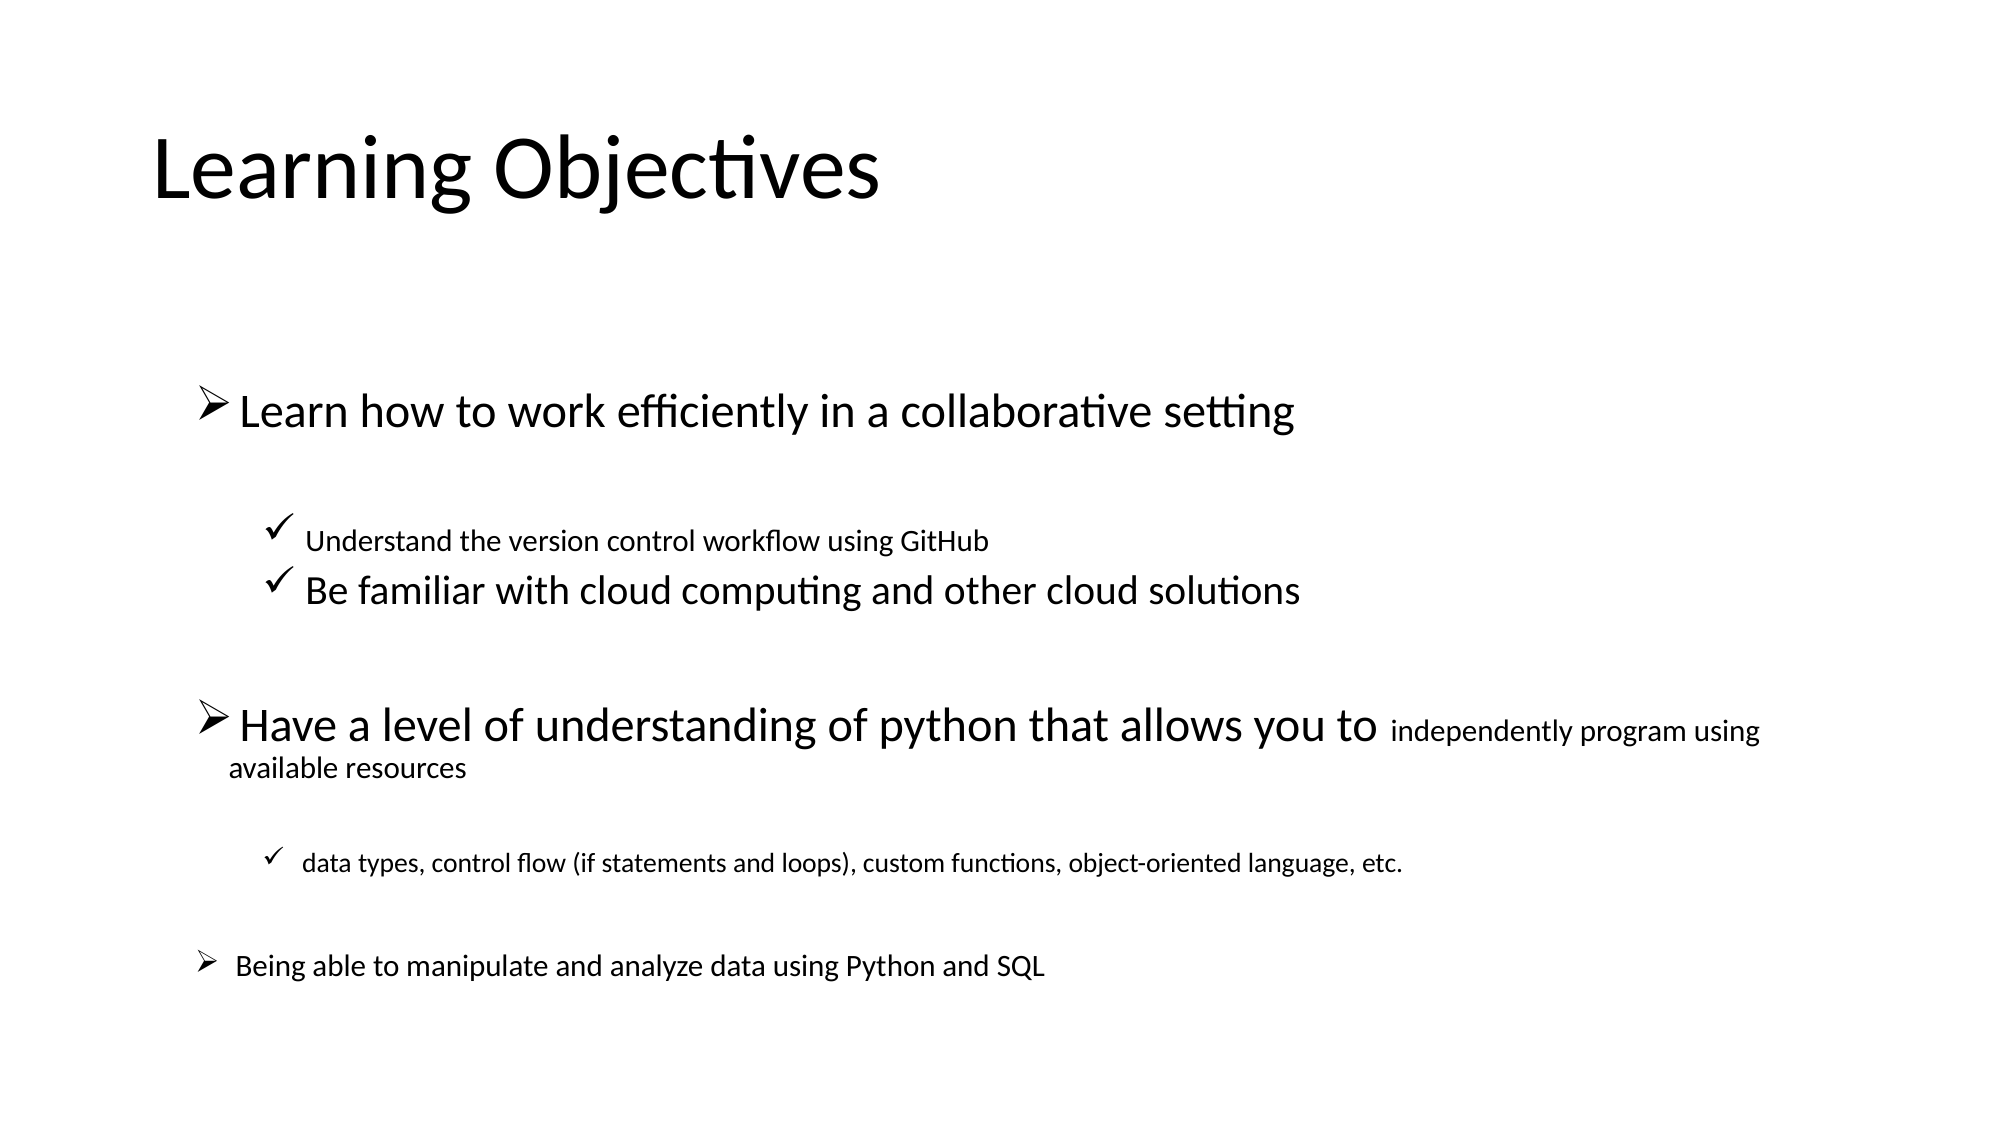

# Learning Objectives

 Learn how to work efficiently in a collaborative setting

 Understand the version control workflow using GitHub
 Be familiar with cloud computing and other cloud solutions

 Have a level of understanding of python that allows you to independently program using available resources

 data types, control flow (if statements and loops), custom functions, object-oriented language, etc.

 Being able to manipulate and analyze data using Python and SQL